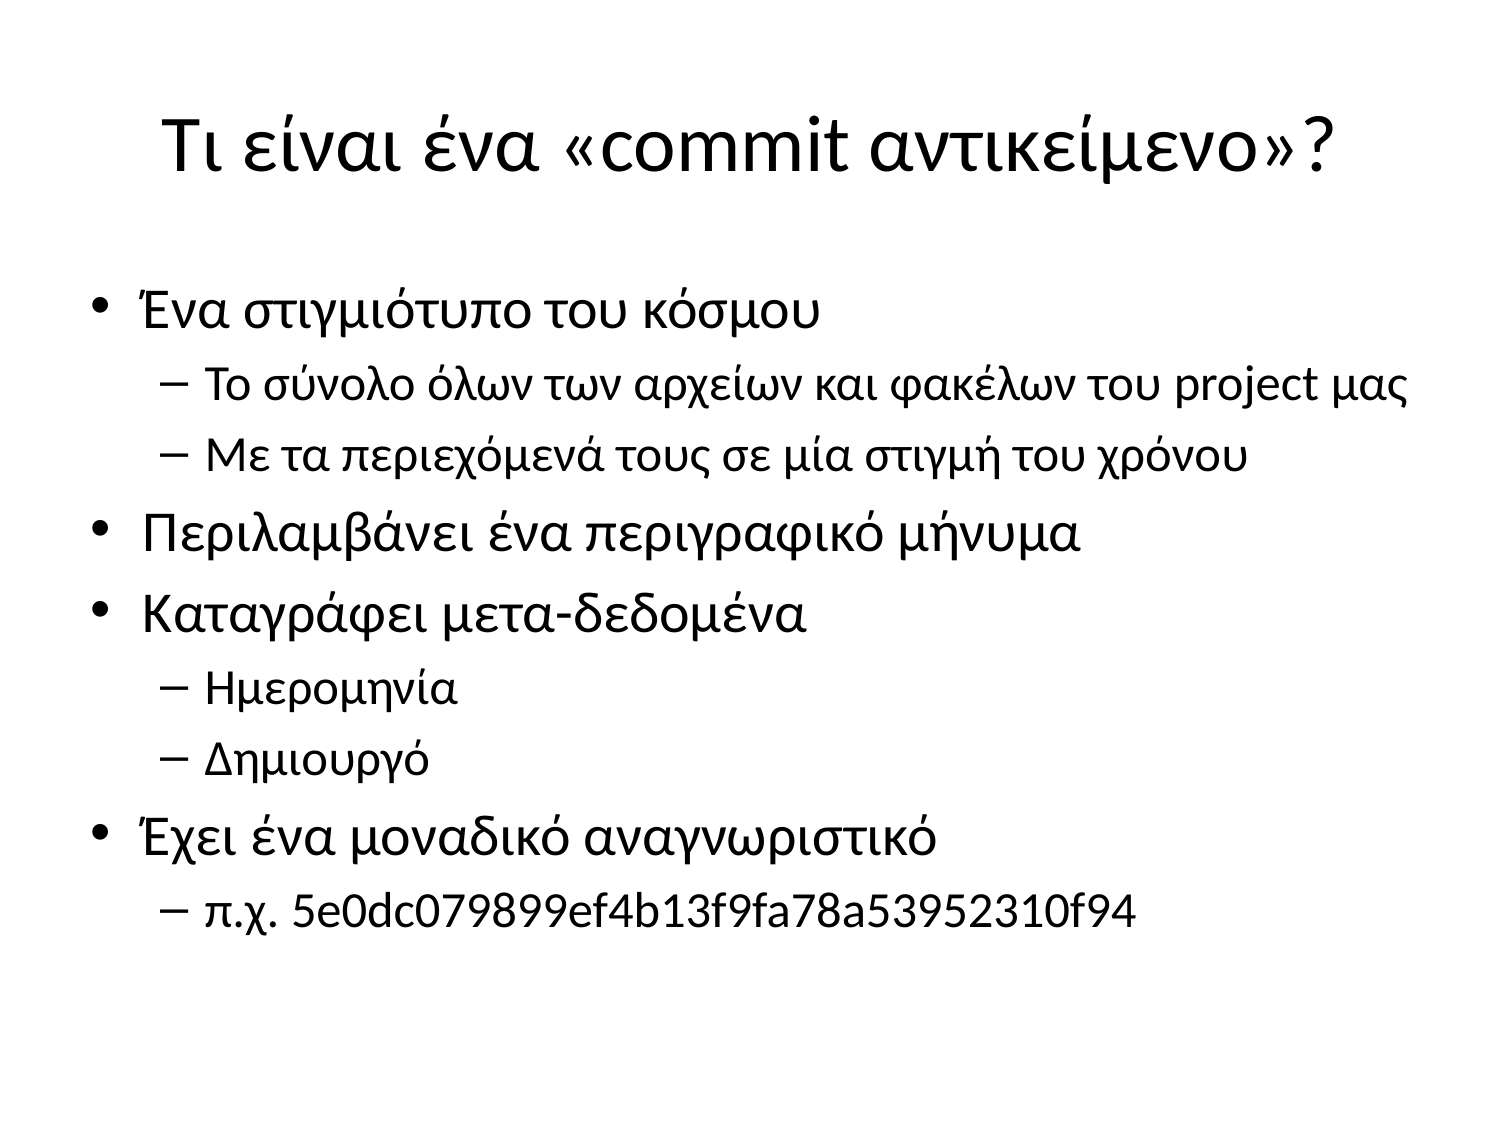

# Τι είναι ένα «commit αντικείμενο»?
Ένα στιγμιότυπο του κόσμου
Το σύνολο όλων των αρχείων και φακέλων του project μας
Με τα περιεχόμενά τους σε μία στιγμή του χρόνου
Περιλαμβάνει ένα περιγραφικό μήνυμα
Καταγράφει μετα-δεδομένα
Ημερομηνία
Δημιουργό
Έχει ένα μοναδικό αναγνωριστικό
π.χ. 5e0dc079899ef4b13f9fa78a53952310f94